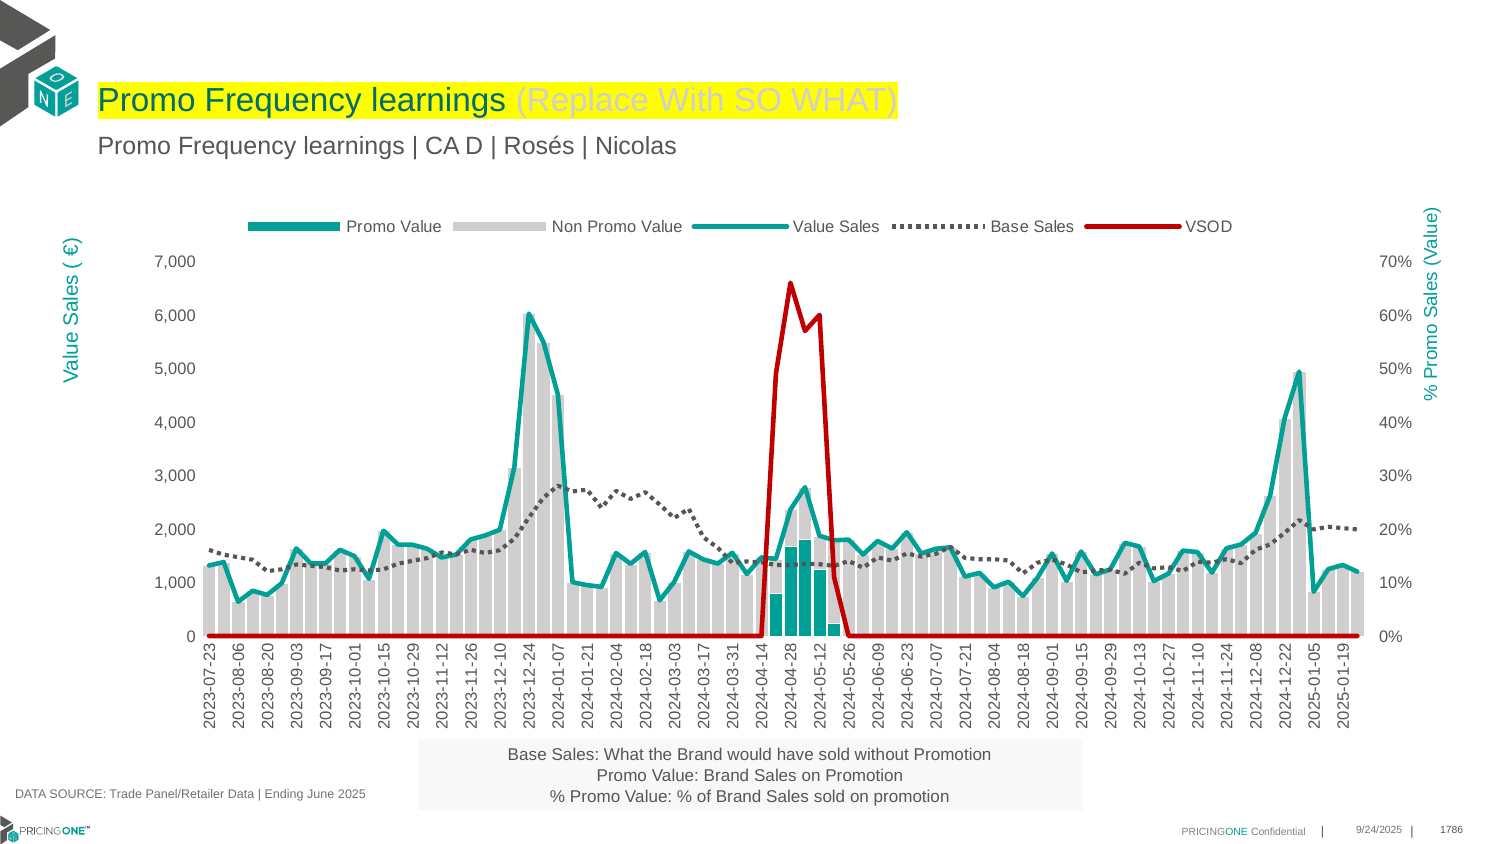

# Promo Frequency learnings (Replace With SO WHAT)
Promo Frequency learnings | CA D | Rosés | Nicolas

### Chart

| Category | Promo Value | Non Promo Value | Value Sales | Base Sales | VSOD |
|---|---|---|---|---|---|
| 45130 | 0.0 | 1316.0 | 1316.0 | 1607.0 | 0.0 |
| 45137 | 0.0 | 1380.0 | 1380.0 | 1518.0 | 0.0 |
| 45144 | 0.0 | 639.0 | 639.0 | 1471.0 | 0.0 |
| 45151 | 0.0 | 845.0 | 845.0 | 1423.0 | 0.0 |
| 45158 | 0.0 | 766.0 | 766.0 | 1210.0 | 0.0 |
| 45165 | 0.0 | 986.0 | 986.0 | 1245.0 | 0.0 |
| 45172 | 0.0 | 1635.0 | 1635.0 | 1335.0 | 0.0 |
| 45179 | 0.0 | 1354.0 | 1354.0 | 1311.0 | 0.0 |
| 45186 | 0.0 | 1353.0 | 1353.0 | 1286.0 | 0.0 |
| 45193 | 0.0 | 1609.0 | 1609.0 | 1221.0 | 0.0 |
| 45200 | 0.0 | 1491.0 | 1491.0 | 1245.0 | 0.0 |
| 45207 | 0.0 | 1068.0 | 1068.0 | 1221.0 | 0.0 |
| 45214 | 0.0 | 1966.0 | 1966.0 | 1244.0 | 0.0 |
| 45221 | 0.0 | 1708.0 | 1708.0 | 1350.0 | 0.0 |
| 45228 | 0.0 | 1703.0 | 1703.0 | 1404.0 | 0.0 |
| 45235 | 0.0 | 1629.0 | 1629.0 | 1454.0 | 0.0 |
| 45242 | 0.0 | 1466.0 | 1466.0 | 1560.0 | 0.0 |
| 45249 | 0.0 | 1521.0 | 1521.0 | 1525.0 | 0.0 |
| 45256 | 0.0 | 1803.0 | 1803.0 | 1609.0 | 0.0 |
| 45263 | 0.0 | 1877.0 | 1877.0 | 1549.0 | 0.0 |
| 45270 | 0.0 | 1985.0 | 1985.0 | 1603.0 | 0.0 |
| 45277 | 0.0 | 3150.0 | 3150.0 | 1816.0 | 0.0 |
| 45284 | 0.0 | 6022.0 | 6022.0 | 2209.0 | 0.0 |
| 45291 | 0.0 | 5495.0 | 5495.0 | 2582.0 | 0.0 |
| 45298 | 0.0 | 4512.0 | 4512.0 | 2809.0 | 0.0 |
| 45305 | 0.0 | 1005.0 | 1005.0 | 2700.0 | 0.0 |
| 45312 | 0.0 | 950.0 | 950.0 | 2735.0 | 0.0 |
| 45319 | 0.0 | 917.0 | 917.0 | 2395.0 | 0.0 |
| 45326 | 0.0 | 1549.0 | 1549.0 | 2710.0 | 0.0 |
| 45333 | 0.0 | 1347.0 | 1347.0 | 2561.0 | 0.0 |
| 45340 | 0.0 | 1569.0 | 1569.0 | 2686.0 | 0.0 |
| 45347 | 0.0 | 666.0 | 666.0 | 2454.0 | 0.0 |
| 45354 | 0.0 | 1009.0 | 1009.0 | 2203.0 | 0.0 |
| 45361 | 0.0 | 1579.0 | 1579.0 | 2376.0 | 0.0 |
| 45368 | 0.0 | 1430.0 | 1430.0 | 1845.0 | 0.0 |
| 45375 | 0.0 | 1352.0 | 1352.0 | 1647.0 | 0.0 |
| 45382 | 0.0 | 1553.0 | 1553.0 | 1366.0 | 0.0 |
| 45389 | 0.0 | 1158.0 | 1158.0 | 1392.0 | 0.0 |
| 45396 | 0.0 | 1467.0 | 1467.0 | 1374.0 | 0.0 |
| 45403 | 798.0 | 643.0 | 1441.0 | 1327.0 | 0.49 |
| 45410 | 1683.0 | 677.0 | 2360.0 | 1324.0 | 0.66 |
| 45417 | 1803.0 | 977.0 | 2780.0 | 1348.0 | 0.57 |
| 45424 | 1247.0 | 624.0 | 1871.0 | 1340.0 | 0.6 |
| 45431 | 238.0 | 1550.0 | 1788.0 | 1308.0 | 0.11 |
| 45438 | 0.0 | 1799.0 | 1799.0 | 1400.0 | 0.0 |
| 45445 | 0.0 | 1521.0 | 1521.0 | 1275.0 | 0.0 |
| 45452 | 0.0 | 1775.0 | 1775.0 | 1467.0 | 0.0 |
| 45459 | 0.0 | 1633.0 | 1633.0 | 1408.0 | 0.0 |
| 45466 | 0.0 | 1937.0 | 1937.0 | 1541.0 | 0.0 |
| 45473 | 0.0 | 1542.0 | 1542.0 | 1483.0 | 0.0 |
| 45480 | 0.0 | 1629.0 | 1629.0 | 1533.0 | 0.0 |
| 45487 | 0.0 | 1655.0 | 1655.0 | 1666.0 | 0.0 |
| 45494 | 0.0 | 1108.0 | 1108.0 | 1458.0 | 0.0 |
| 45501 | 0.0 | 1178.0 | 1178.0 | 1434.0 | 0.0 |
| 45508 | 0.0 | 909.0 | 909.0 | 1434.0 | 0.0 |
| 45515 | 0.0 | 1012.0 | 1012.0 | 1410.0 | 0.0 |
| 45522 | 0.0 | 746.0 | 746.0 | 1170.0 | 0.0 |
| 45529 | 0.0 | 1090.0 | 1090.0 | 1369.0 | 0.0 |
| 45536 | 0.0 | 1541.0 | 1541.0 | 1426.0 | 0.0 |
| 45543 | 0.0 | 1030.0 | 1030.0 | 1336.0 | 0.0 |
| 45550 | 0.0 | 1577.0 | 1577.0 | 1188.0 | 0.0 |
| 45557 | 0.0 | 1151.0 | 1151.0 | 1221.0 | 0.0 |
| 45564 | 0.0 | 1243.0 | 1243.0 | 1236.0 | 0.0 |
| 45571 | 0.0 | 1740.0 | 1740.0 | 1162.0 | 0.0 |
| 45578 | 0.0 | 1671.0 | 1671.0 | 1369.0 | 0.0 |
| 45585 | 0.0 | 1024.0 | 1024.0 | 1262.0 | 0.0 |
| 45592 | 0.0 | 1163.0 | 1163.0 | 1286.0 | 0.0 |
| 45599 | 0.0 | 1595.0 | 1595.0 | 1212.0 | 0.0 |
| 45606 | 0.0 | 1566.0 | 1566.0 | 1386.0 | 0.0 |
| 45613 | 0.0 | 1183.0 | 1183.0 | 1369.0 | 0.0 |
| 45620 | 0.0 | 1637.0 | 1637.0 | 1436.0 | 0.0 |
| 45627 | 0.0 | 1710.0 | 1710.0 | 1360.0 | 0.0 |
| 45634 | 0.0 | 1927.0 | 1927.0 | 1610.0 | 0.0 |
| 45641 | 0.0 | 2623.0 | 2623.0 | 1710.0 | 0.0 |
| 45648 | 0.0 | 4069.0 | 4069.0 | 1926.0 | 0.0 |
| 45655 | 0.0 | 4940.0 | 4940.0 | 2165.0 | 0.0 |
| 45662 | 0.0 | 826.0 | 826.0 | 1990.0 | 0.0 |
| 45669 | 0.0 | 1248.0 | 1248.0 | 2040.0 | 0.0 |
| 45676 | 0.0 | 1326.0 | 1326.0 | 2014.0 | 0.0 |
| 45683 | 0.0 | 1201.0 | 1201.0 | 1990.0 | 0.0 |
% Promo Sales (Value)
Value Sales ( €)
Base Sales: What the Brand would have sold without Promotion
Promo Value: Brand Sales on Promotion
% Promo Value: % of Brand Sales sold on promotion
DATA SOURCE: Trade Panel/Retailer Data | Ending June 2025

9/24/2025
1786